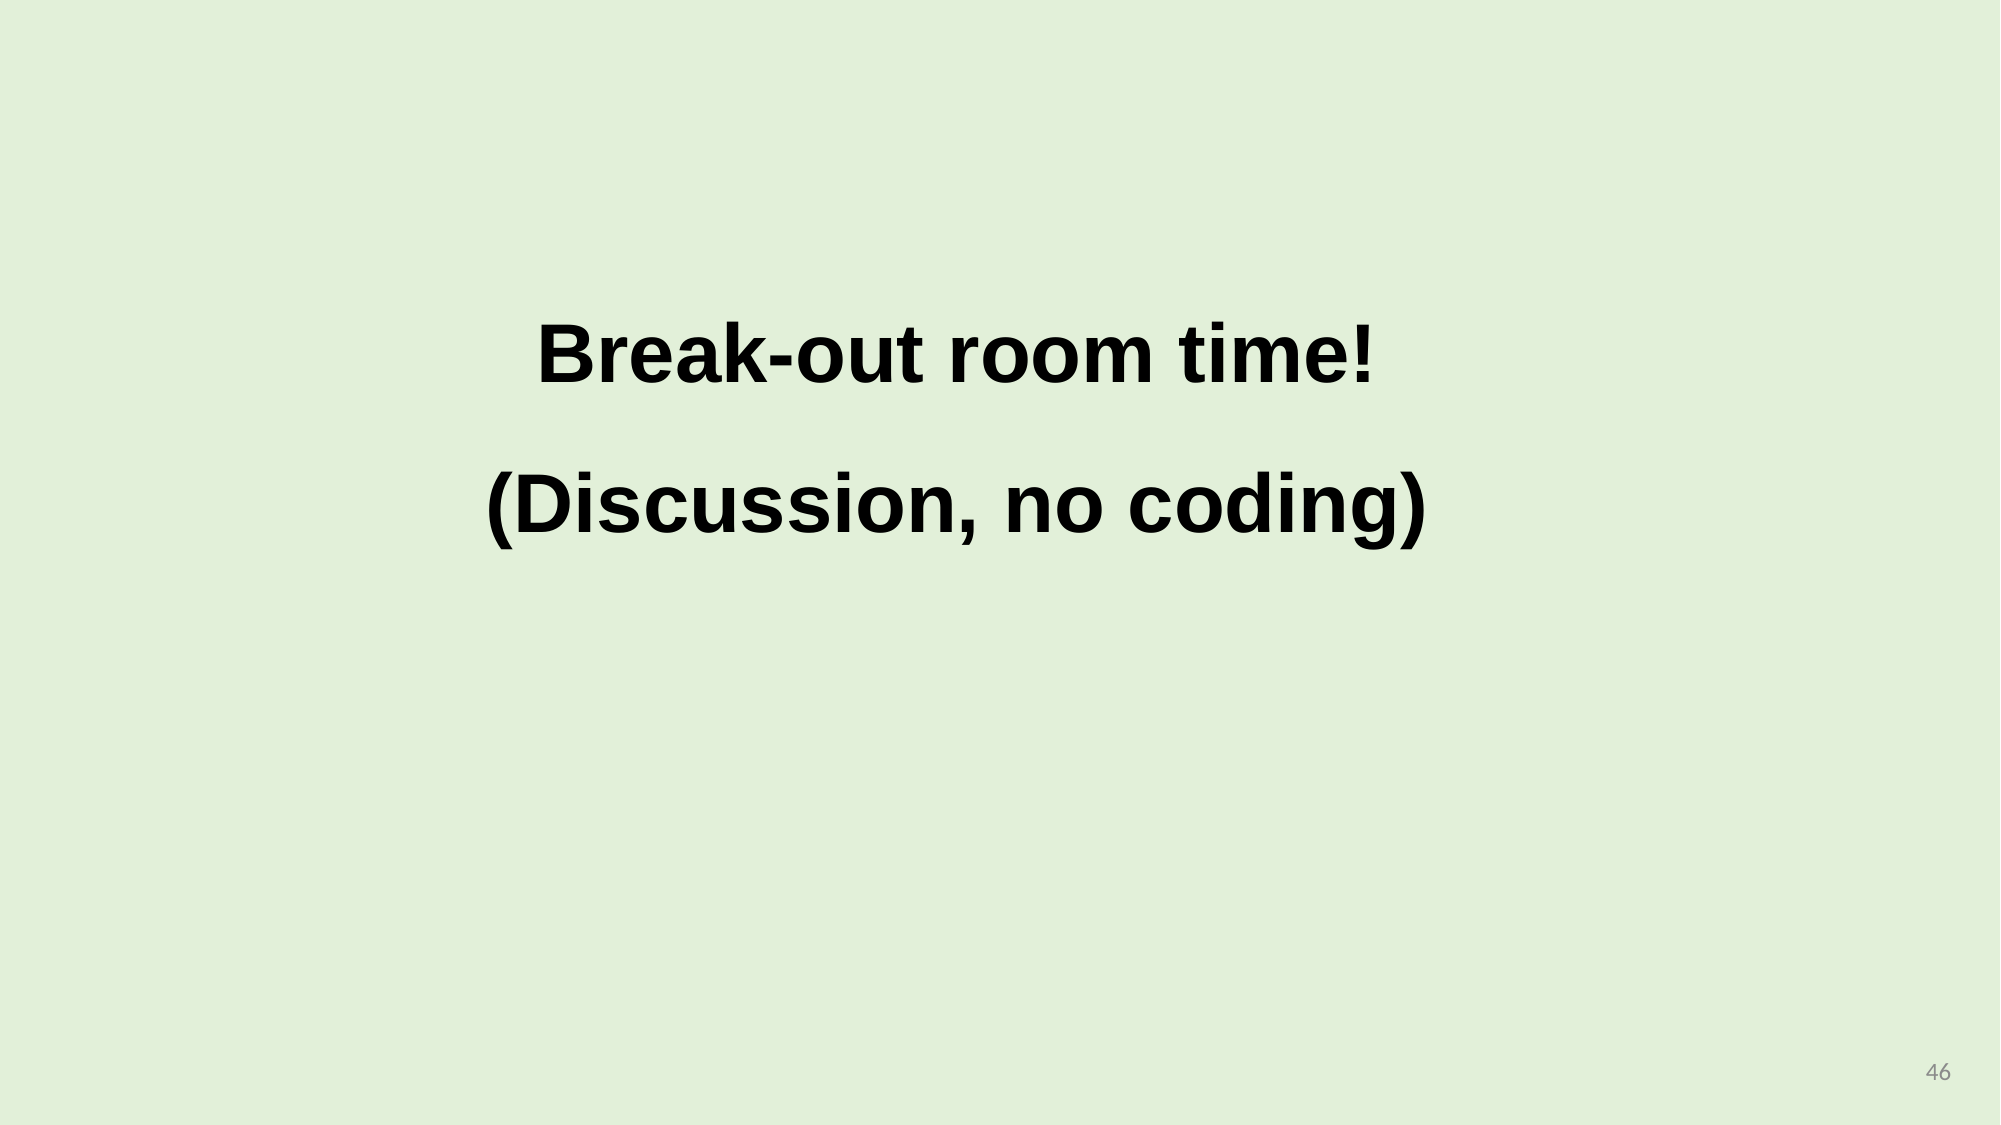

Break-out room time! (Discussion, no coding)
46